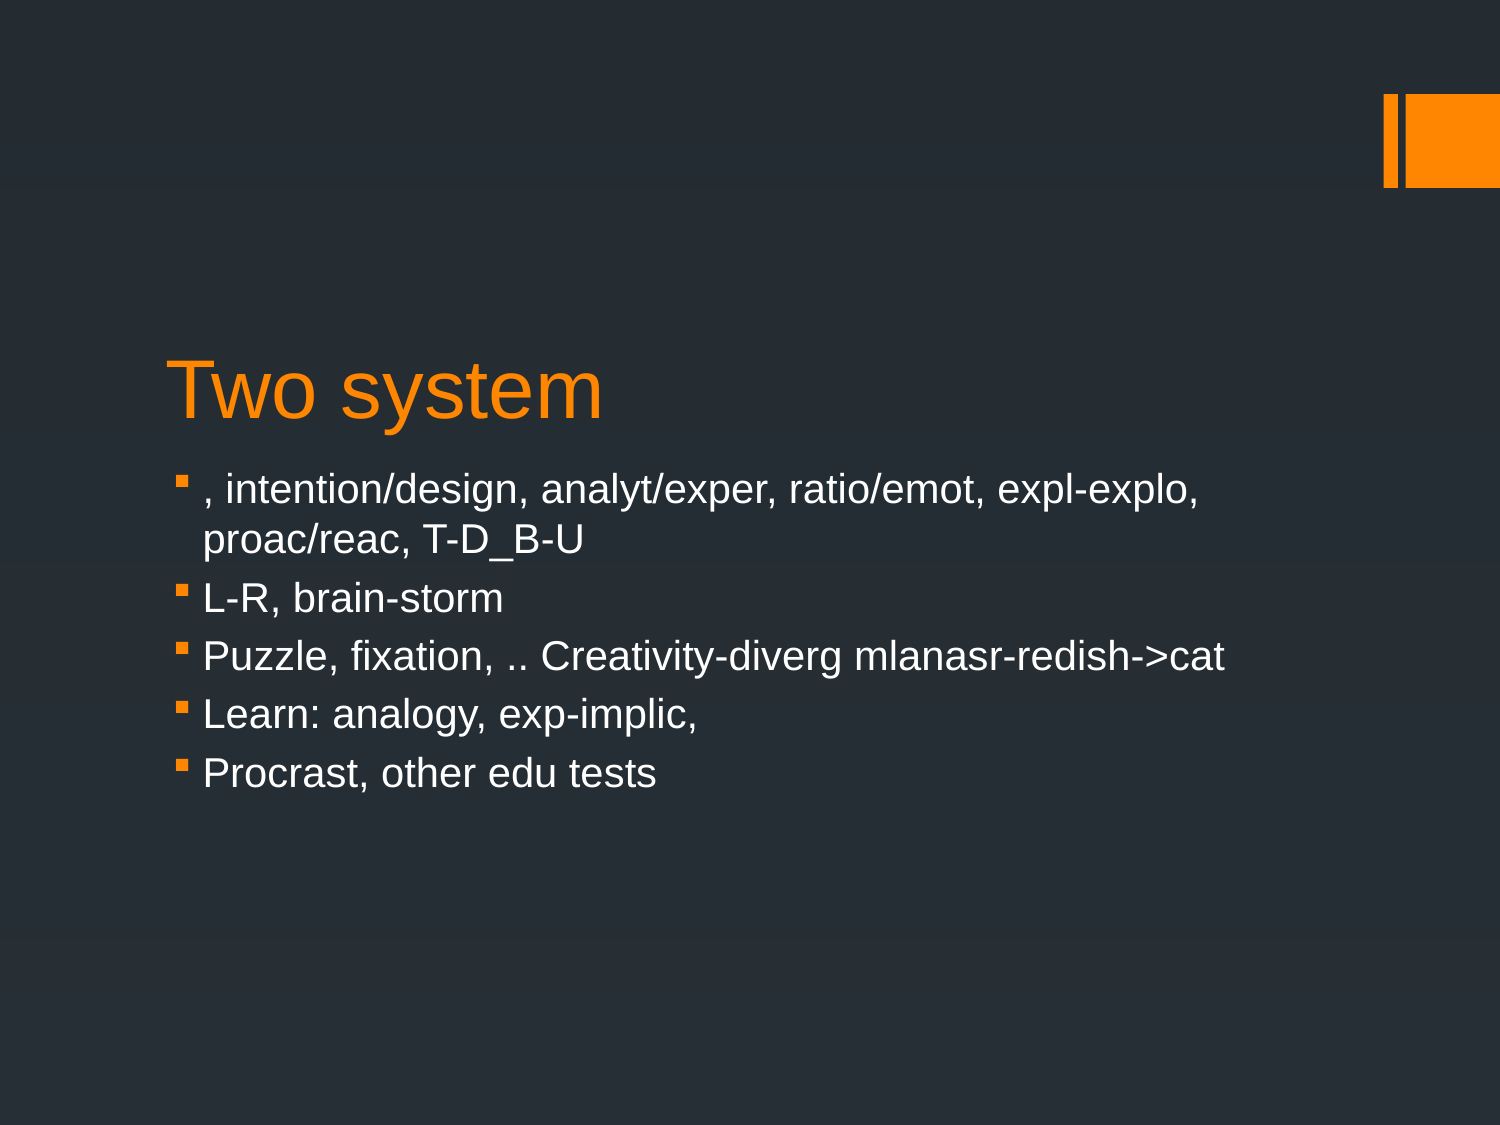

# Two system
, intention/design, analyt/exper, ratio/emot, expl-explo, proac/reac, T-D_B-U
L-R, brain-storm
Puzzle, fixation, .. Creativity-diverg mlanasr-redish->cat
Learn: analogy, exp-implic,
Procrast, other edu tests